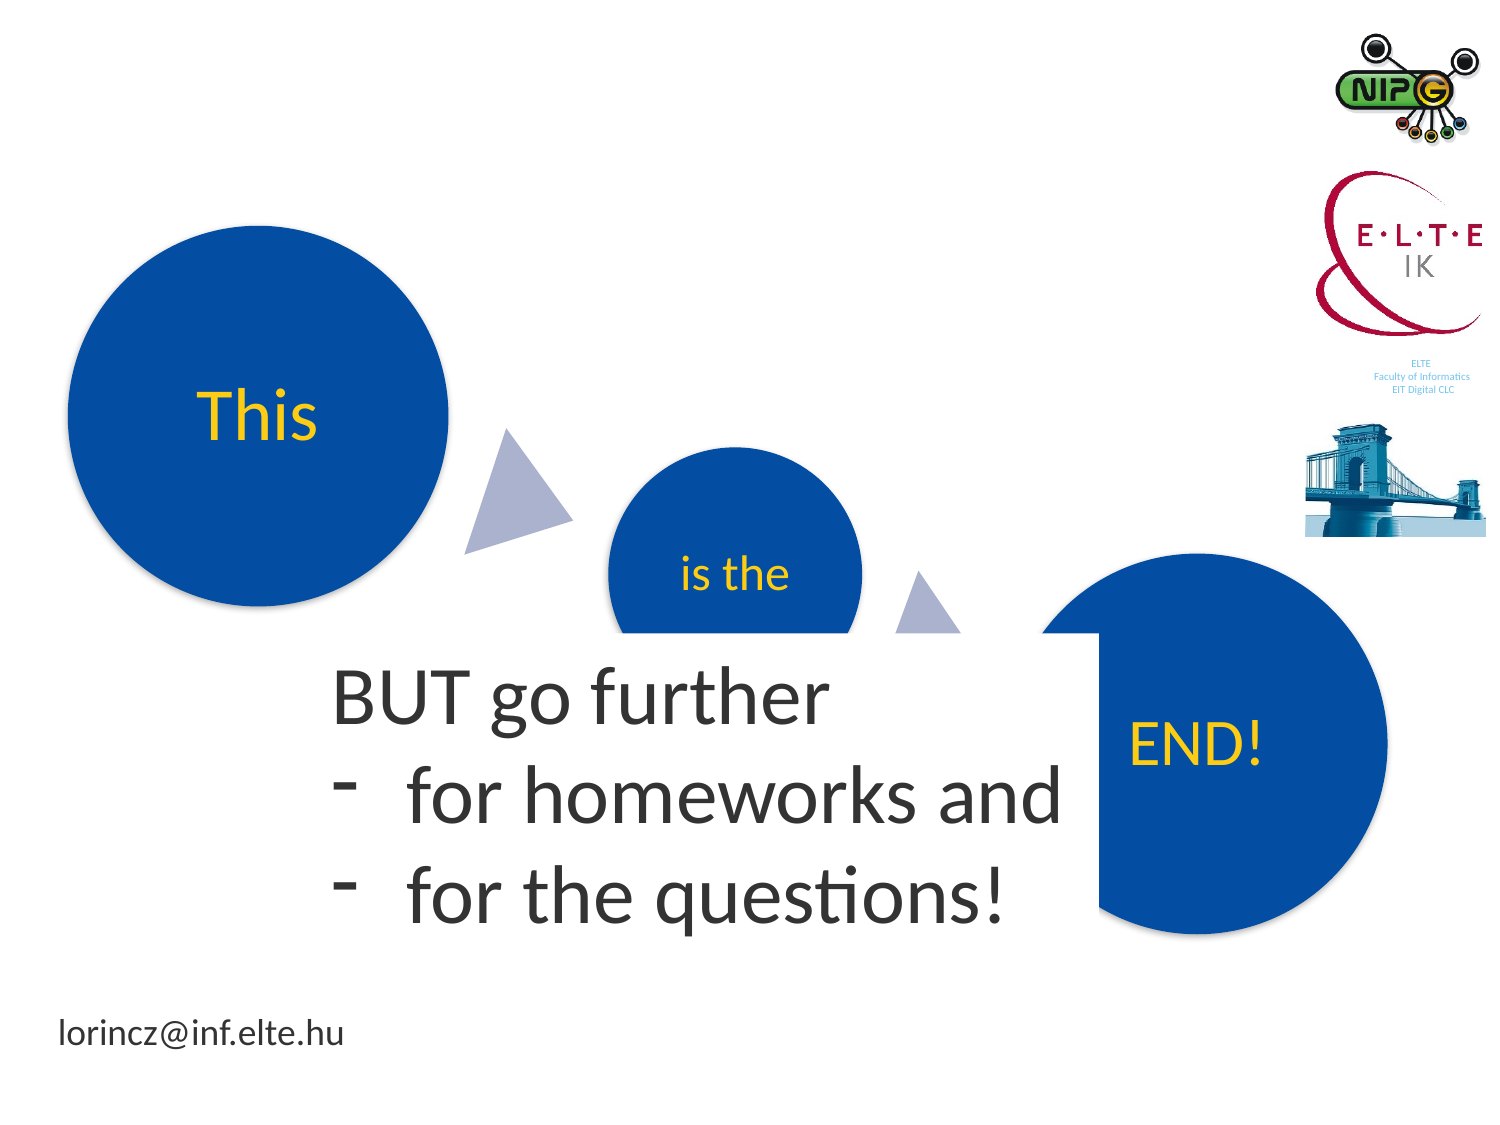

This
is the
END!
BUT go further
for homeworks and
for the questions!
lorincz@inf.elte.hu